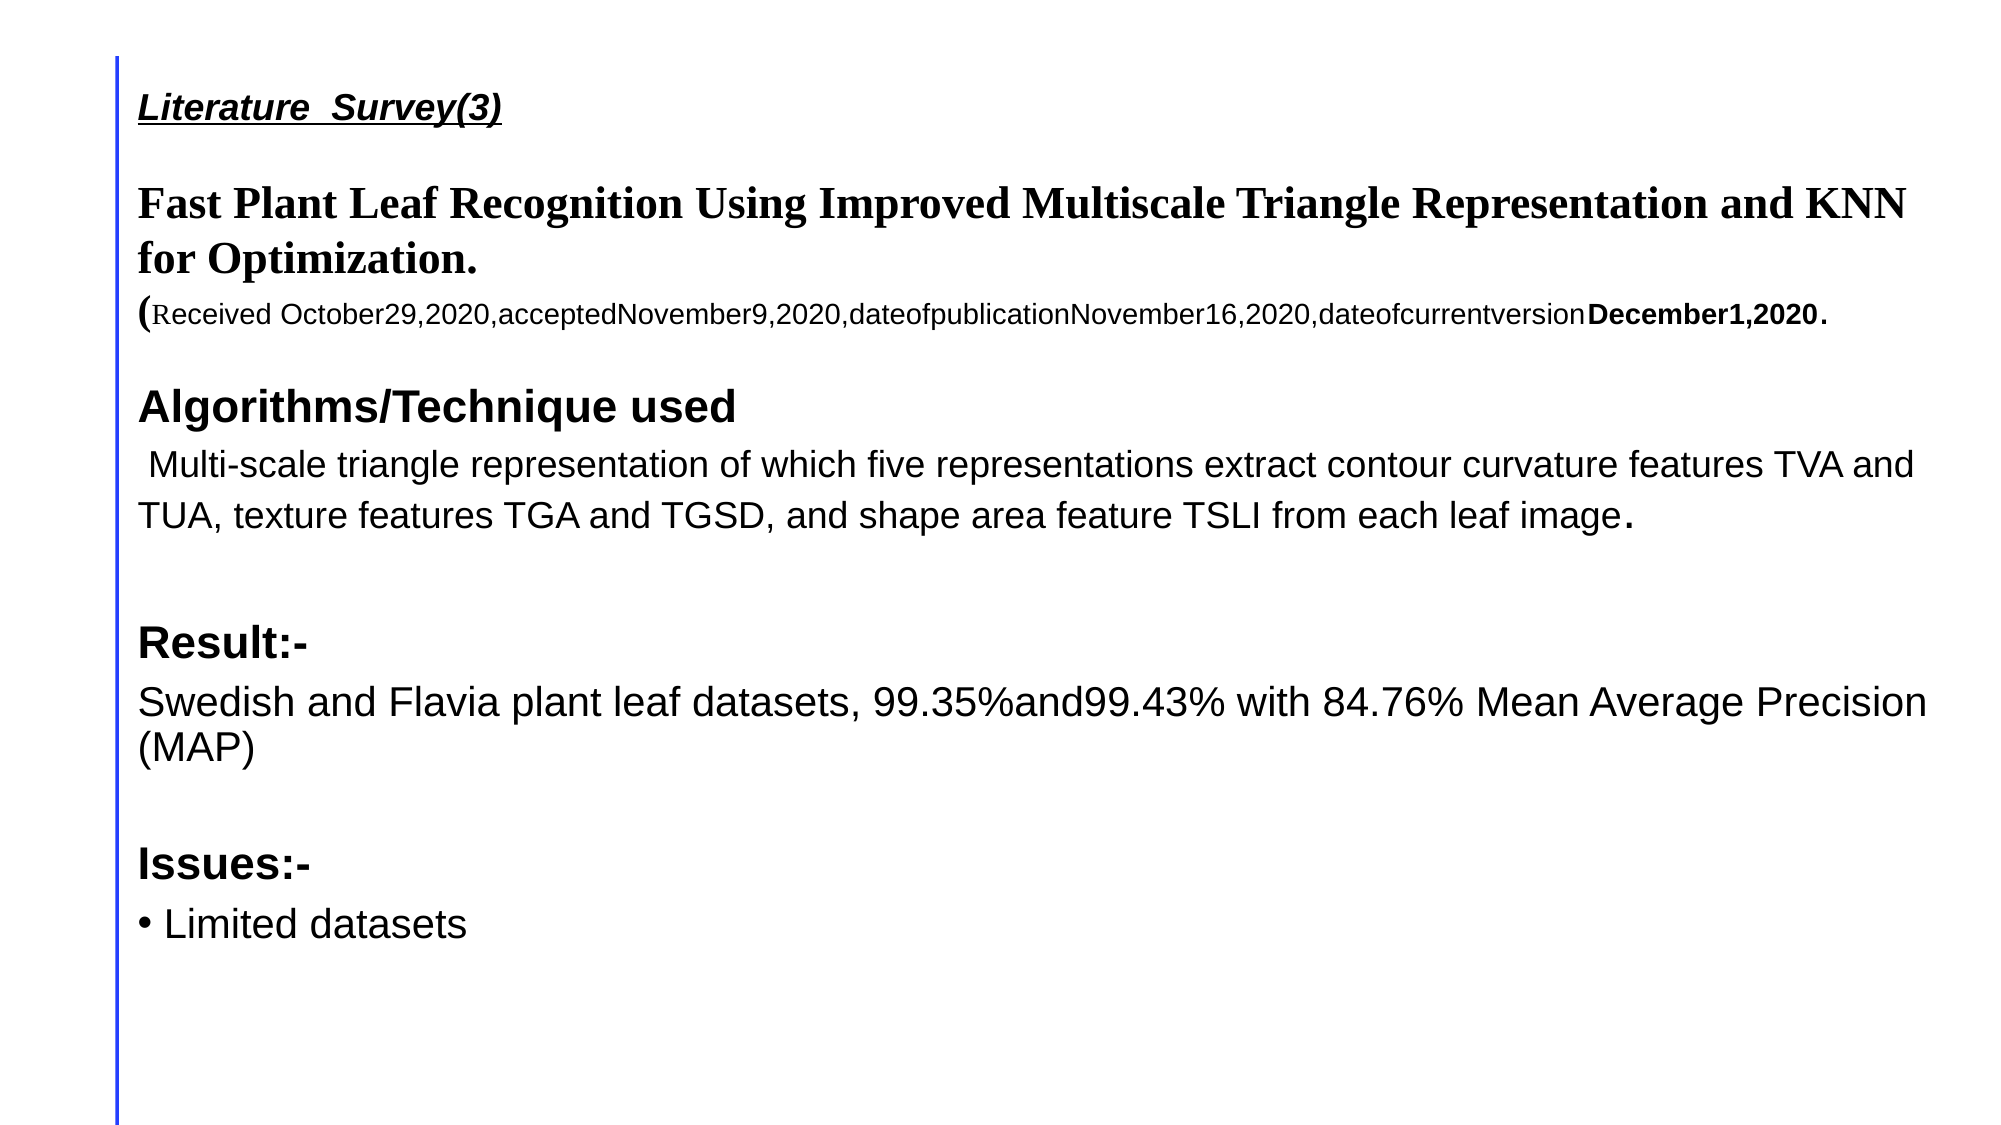

Literature  Survey(3)

Fast Plant Leaf Recognition Using Improved Multiscale Triangle Representation and KNN for Optimization.
(Received October29,2020,acceptedNovember9,2020,dateofpublicationNovember16,2020,dateofcurrentversionDecember1,2020.

Algorithms/Technique used
 Multi-scale triangle representation of which five representations extract contour curvature features TVA and TUA, texture features TGA and TGSD, and shape area feature TSLI from each leaf image.

Result:-
Swedish and Flavia plant leaf datasets, 99.35%and99.43% with 84.76% Mean Average Precision (MAP)

Issues:-
 Limited datasets